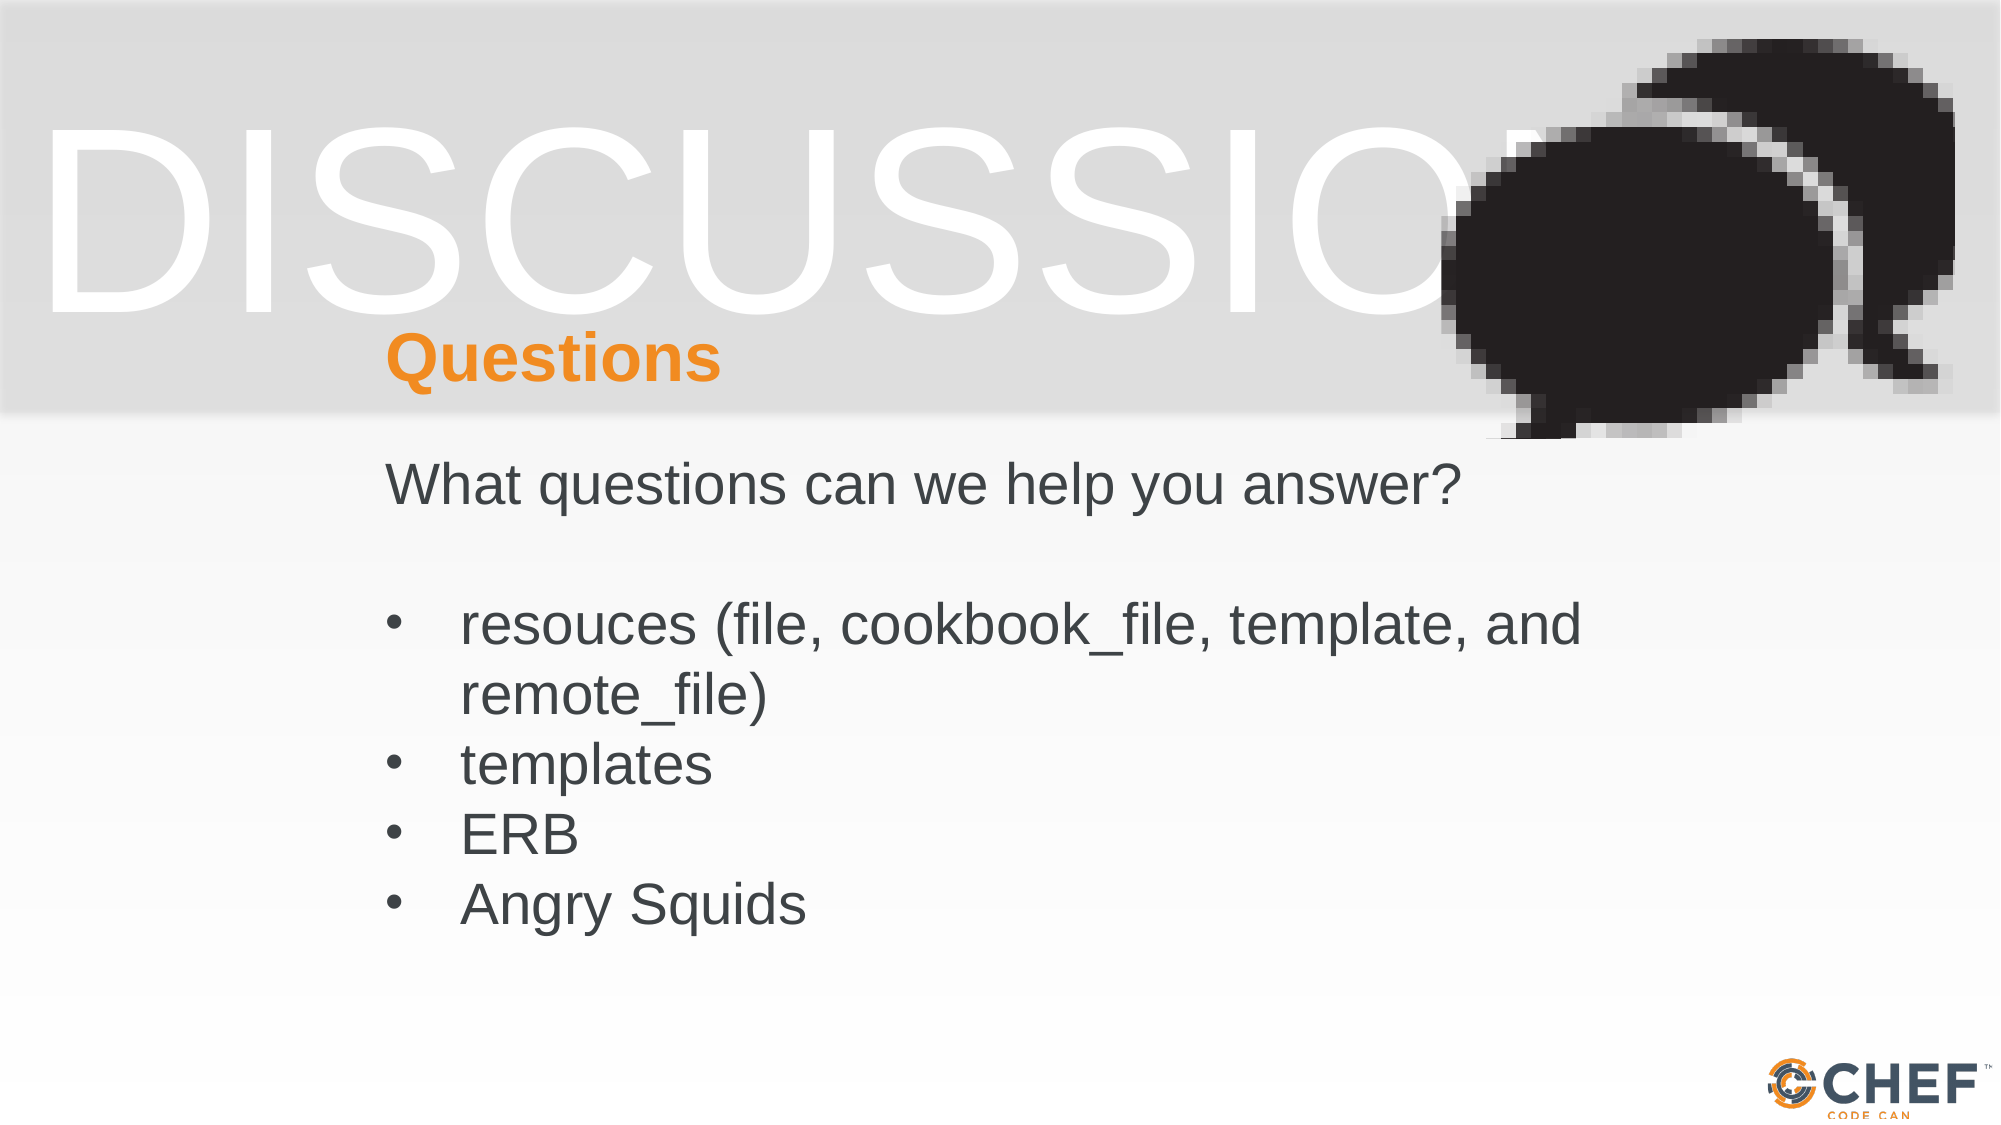

# Questions
What questions can we help you answer?

resouces (file, cookbook_file, template, and remote_file)
templates
ERB
Angry Squids